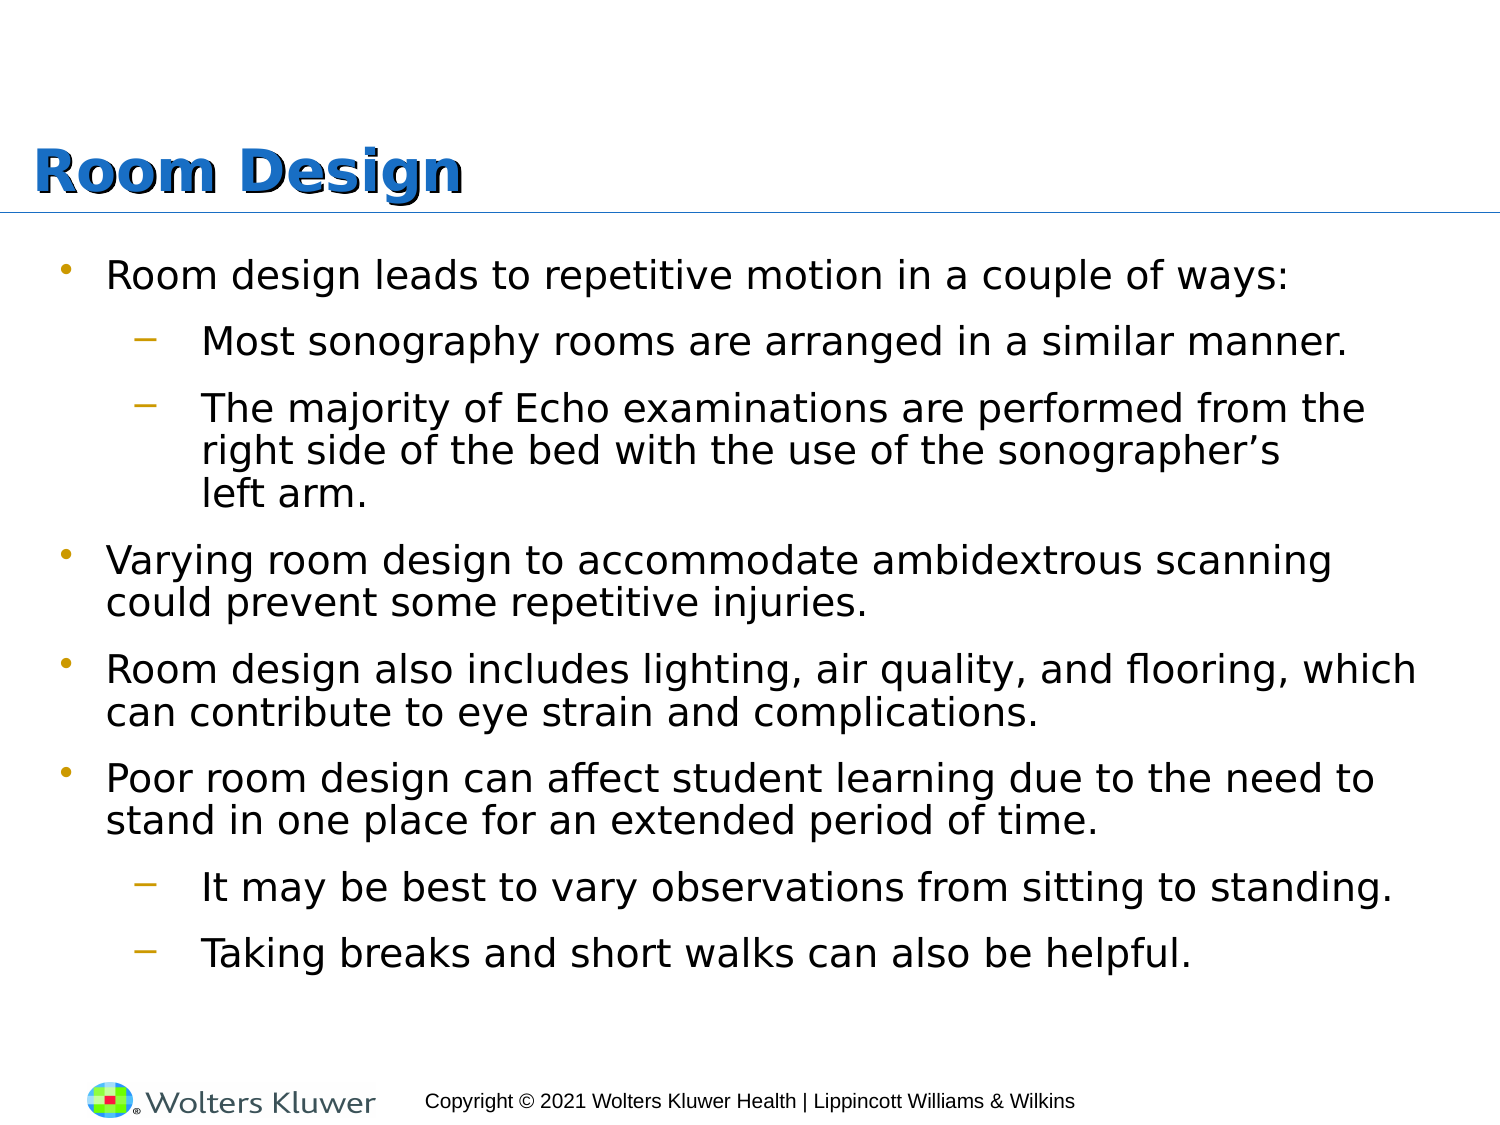

# Room Design
Room design leads to repetitive motion in a couple of ways:
Most sonography rooms are arranged in a similar manner.
The majority of Echo examinations are performed from the right side of the bed with the use of the sonographer’s left arm.
Varying room design to accommodate ambidextrous scanning could prevent some repetitive injuries.
Room design also includes lighting, air quality, and flooring, which can contribute to eye strain and complications.
Poor room design can affect student learning due to the need to stand in one place for an extended period of time.
It may be best to vary observations from sitting to standing.
Taking breaks and short walks can also be helpful.